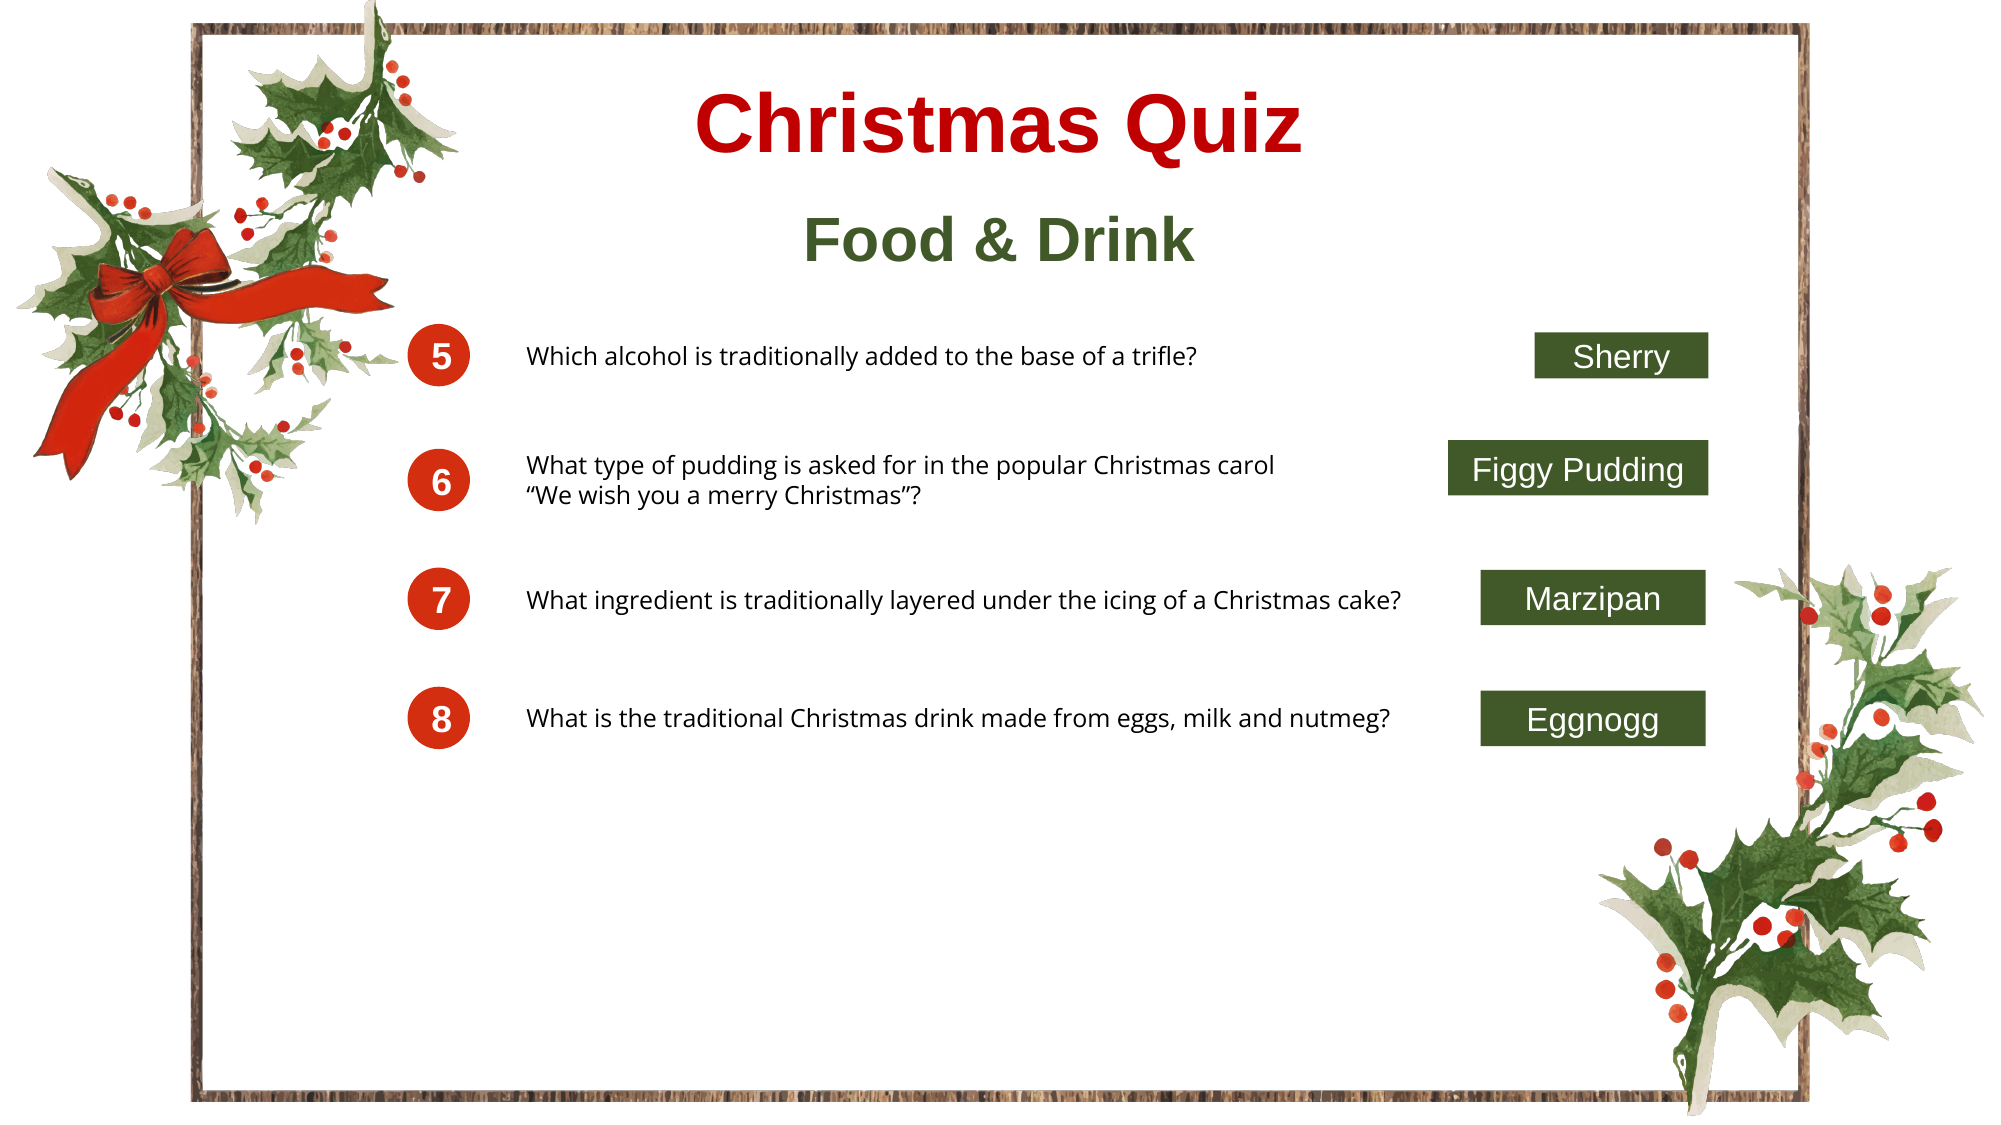

Food & Drink
5
Which alcohol is traditionally added to the base of a trifle?
Sherry
Figgy Pudding
What type of pudding is asked for in the popular Christmas carol
“We wish you a merry Christmas”?
6
7
What ingredient is traditionally layered under the icing of a Christmas cake?
Marzipan
8
What is the traditional Christmas drink made from eggs, milk and nutmeg?
Eggnogg